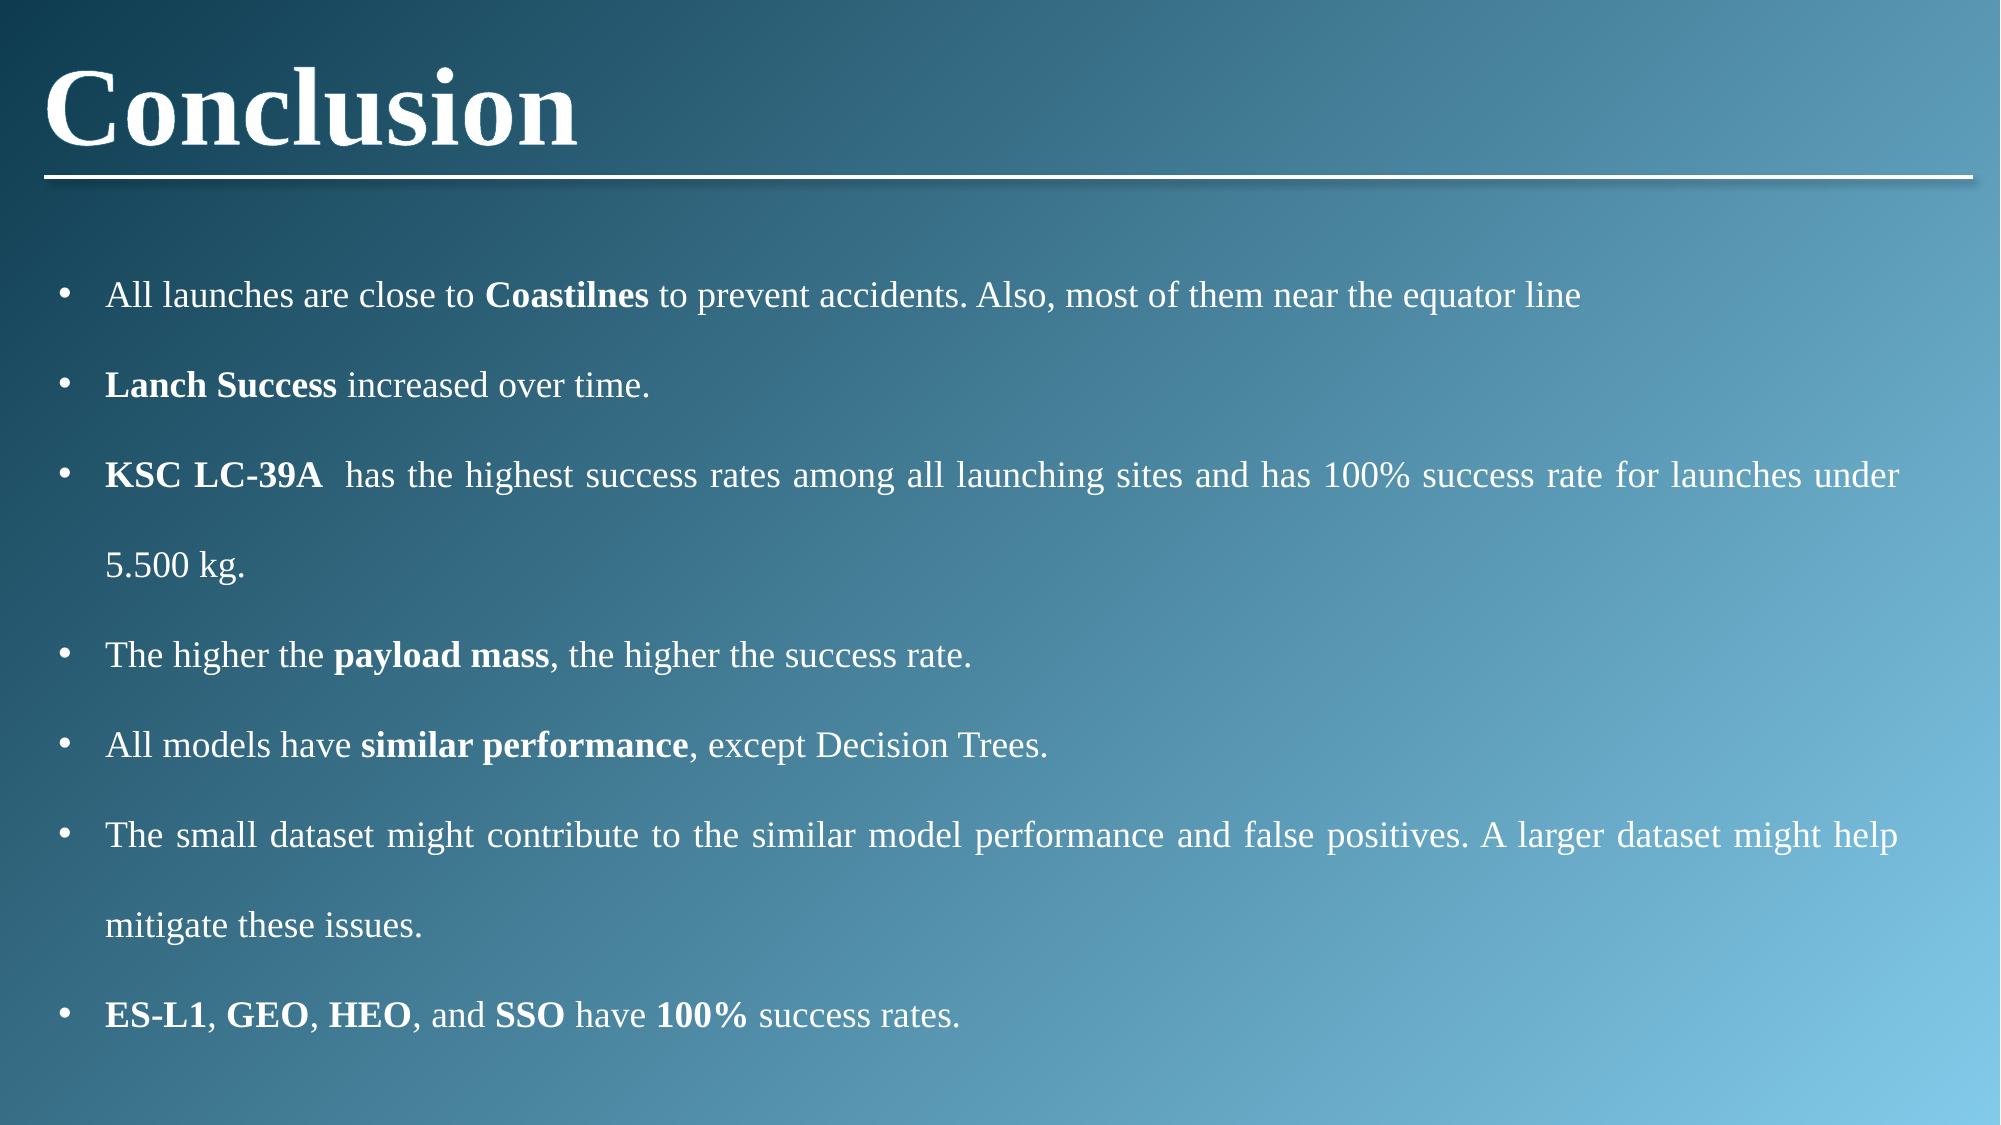

# Conclusion
All launches are close to Coastilnes to prevent accidents. Also, most of them near the equator line
Lanch Success increased over time.
KSC LC-39A  has the highest success rates among all launching sites and has 100% success rate for launches under 5.500 kg.
The higher the payload mass, the higher the success rate.
All models have similar performance, except Decision Trees.
The small dataset might contribute to the similar model performance and false positives. A larger dataset might help mitigate these issues.
ES-L1, GEO, HEO, and SSO have 100% success rates.